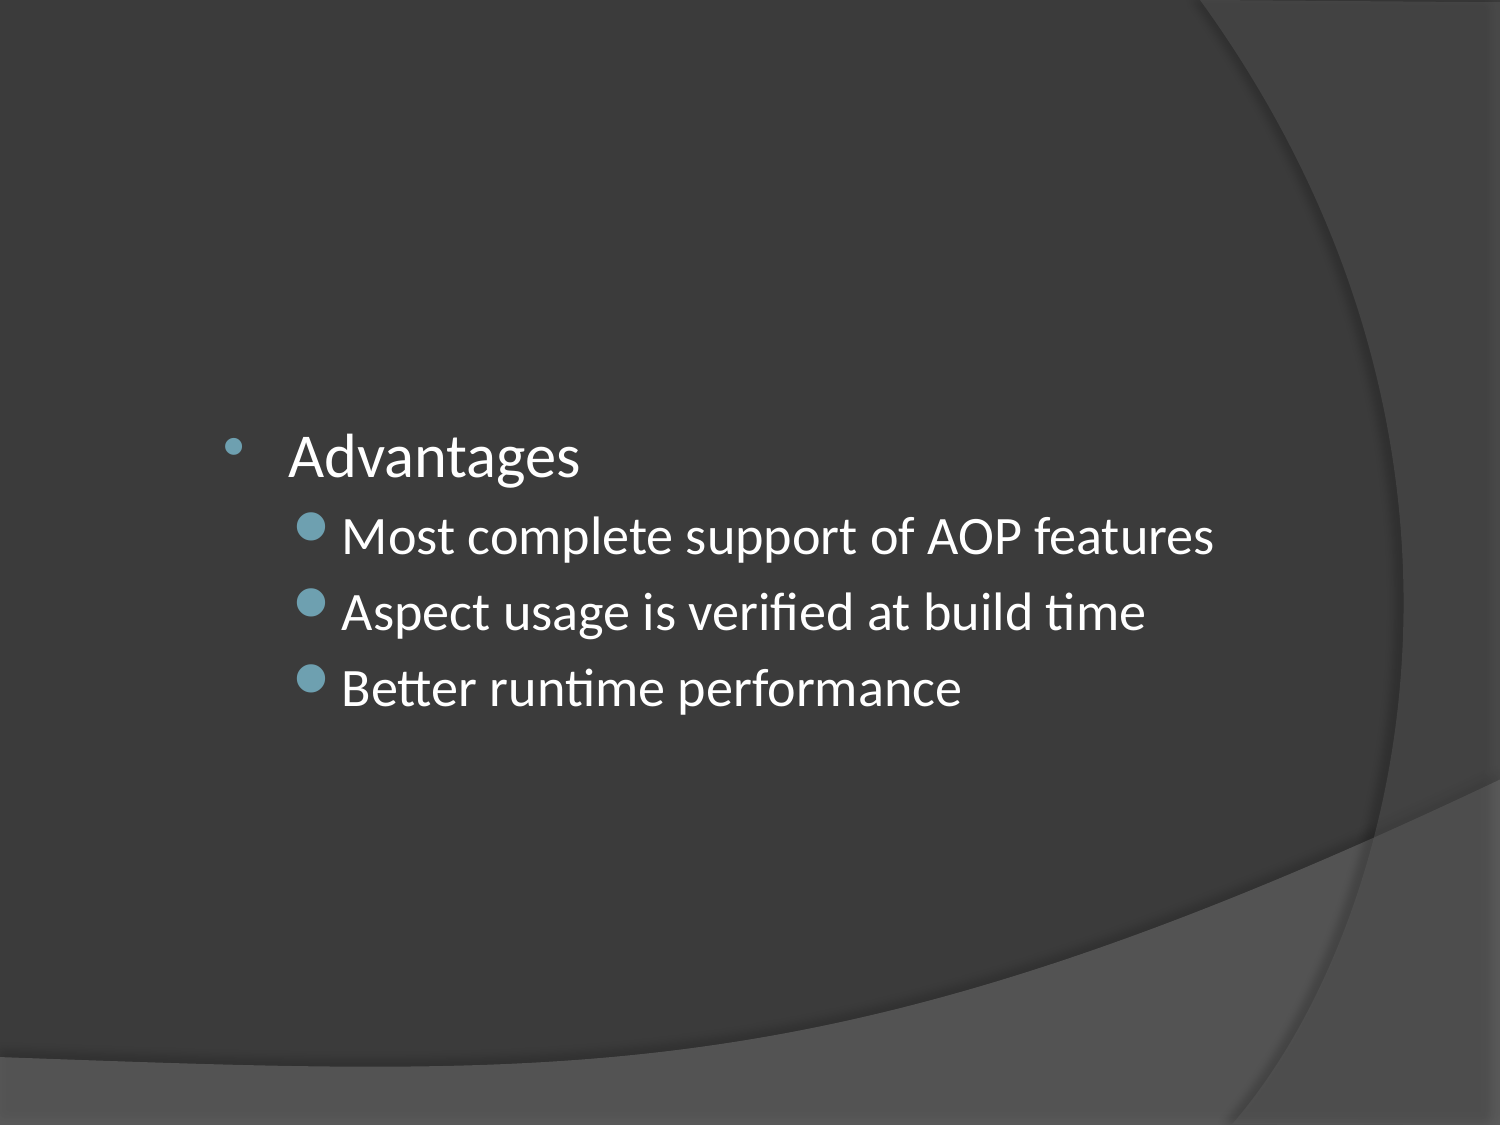

Advantages
Most complete support of AOP features
Aspect usage is verified at build time
Better runtime performance